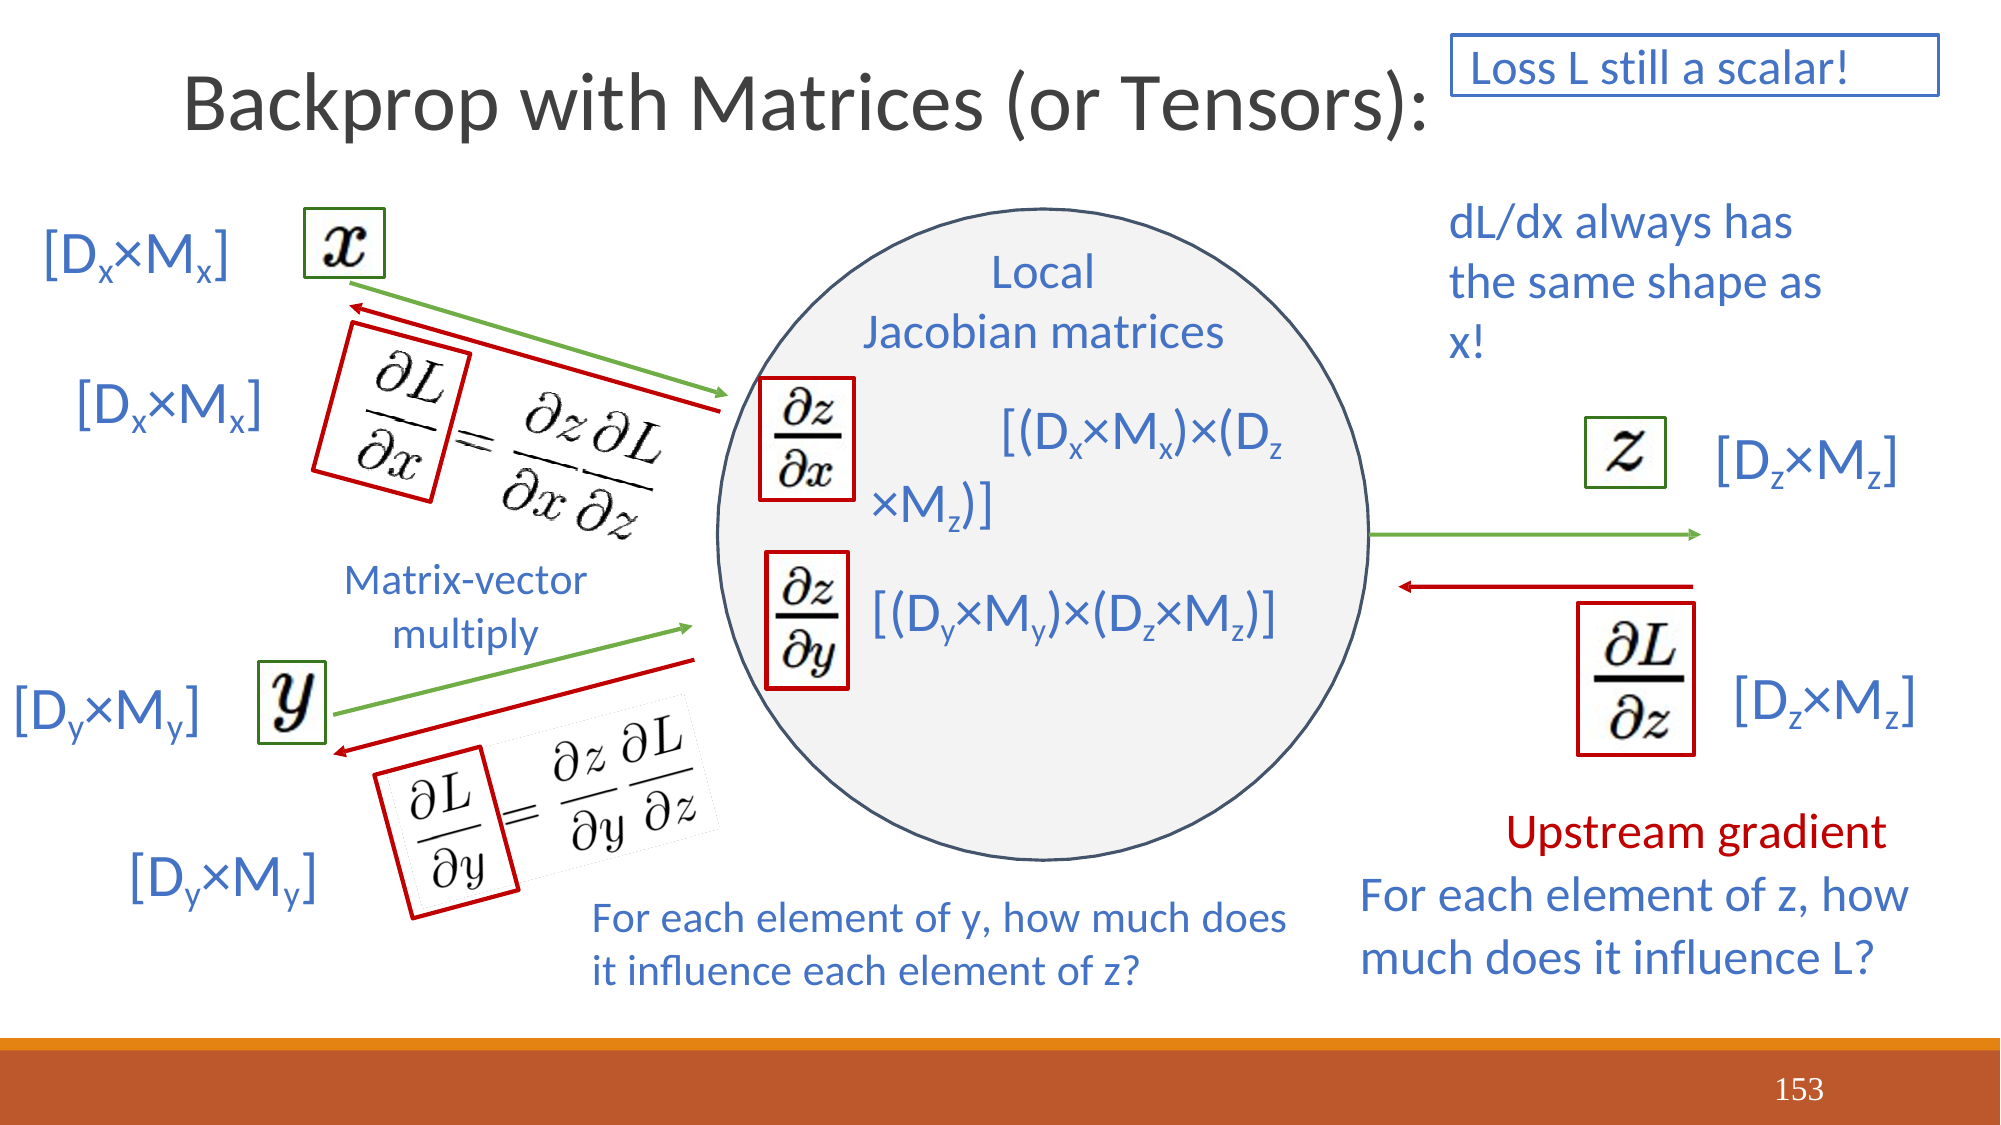

Loss L still a scalar!
# Backprop with Matrices (or Tensors):
dL/dx always has the same shape as x!

[Dx×Mx]
Local  Jacobian matrices
[(Dx×Mx)×(Dz×Mz)]

[Dx×Mx]

[Dz×Mz]

Matrix-vector multiply

[(Dy×My)×(Dz×Mz)]

[Dz×Mz]

[Dy×My]

Upstream gradient For each element of z, how much does it influence L?
[Dy×My]
For each element of y, how much does it influence each element of z?

153
Justin Johnson
September 23, 2019
Lecture 6 -